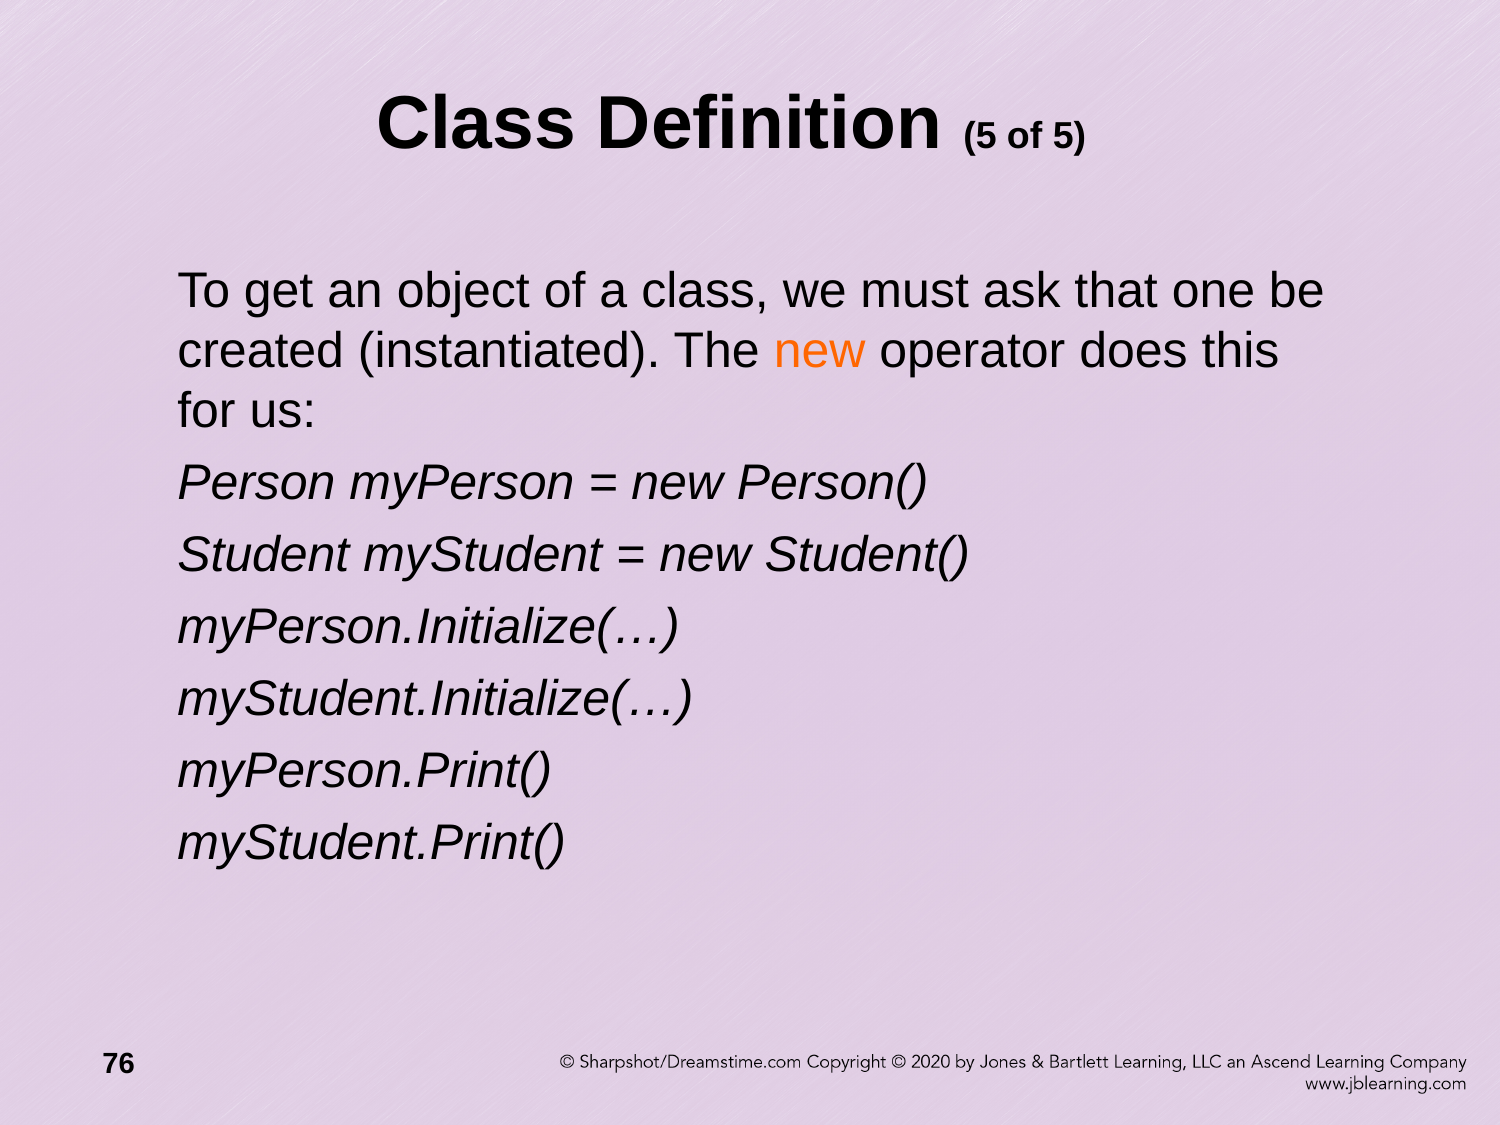

Class Definition (5 of 5)
To get an object of a class, we must ask that one be created (instantiated). The new operator does this for us:
Person myPerson = new Person()
Student myStudent = new Student()
myPerson.Initialize(…)
myStudent.Initialize(…)
myPerson.Print()
myStudent.Print()
76